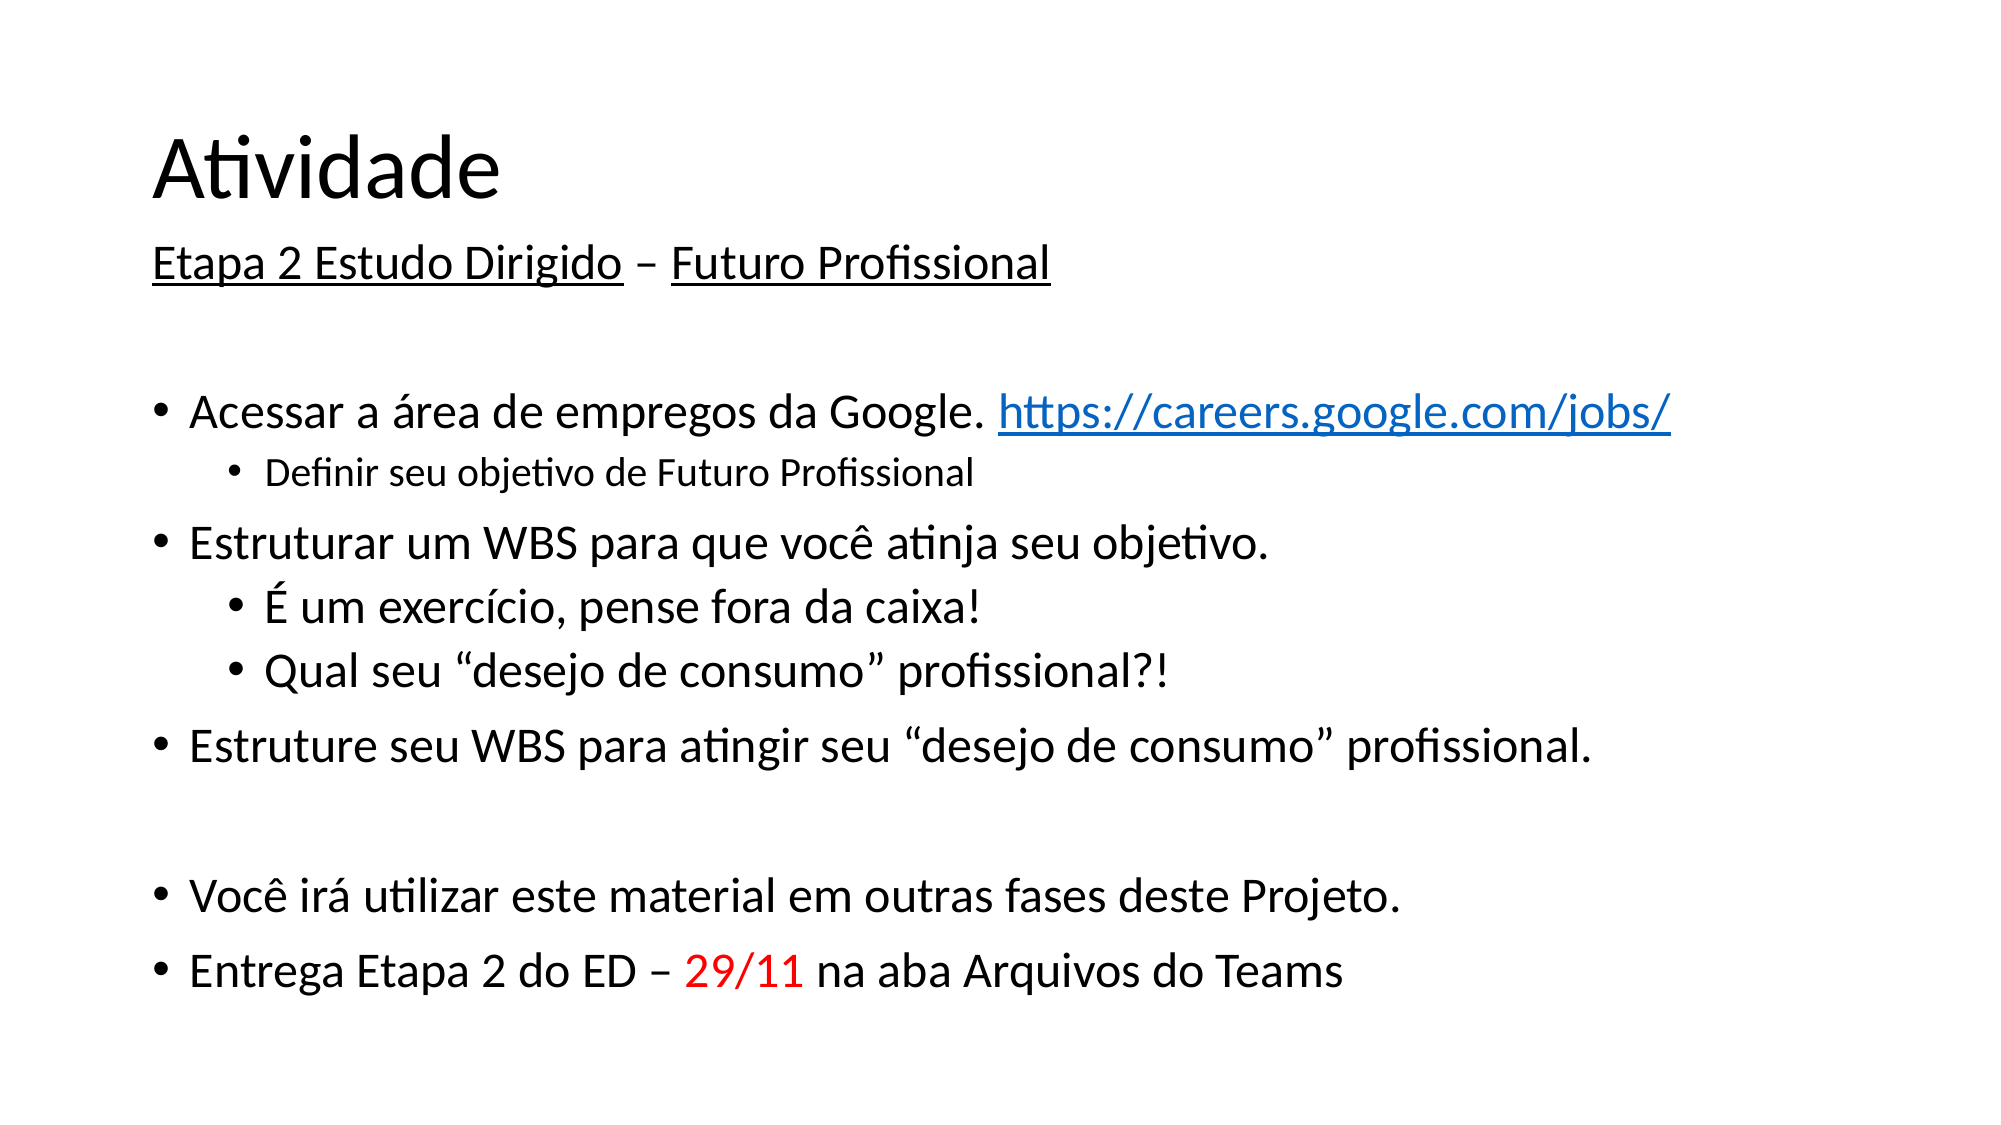

# Atividade
Etapa 2 Estudo Dirigido – Futuro Profissional

Acessar a área de empregos da Google. https://careers.google.com/jobs/
Definir seu objetivo de Futuro Profissional
Estruturar um WBS para que você atinja seu objetivo.
É um exercício, pense fora da caixa!
Qual seu “desejo de consumo” profissional?!
Estruture seu WBS para atingir seu “desejo de consumo” profissional.

Você irá utilizar este material em outras fases deste Projeto.
Entrega Etapa 2 do ED – 29/11 na aba Arquivos do Teams